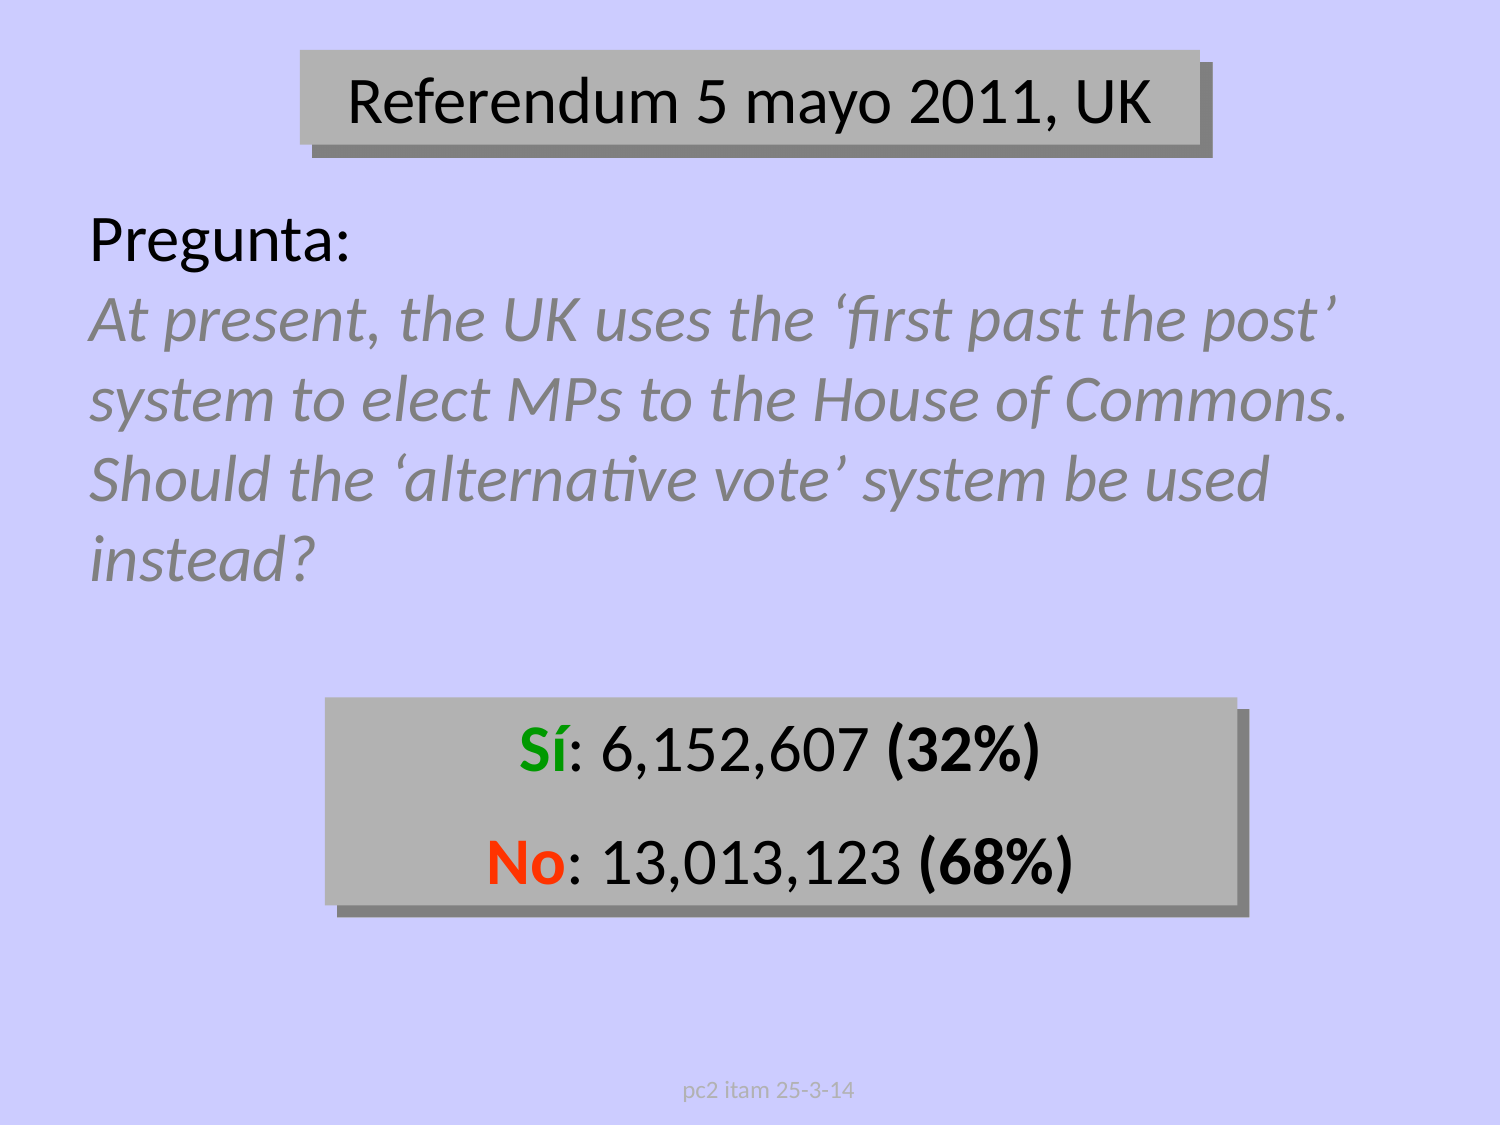

Referendum 5 mayo 2011, UK
Pregunta:
At present, the UK uses the ‘first past the post’ system to elect MPs to the House of Commons. Should the ‘alternative vote’ system be used instead?
Sí: 6,152,607 (32%)
No: 13,013,123 (68%)